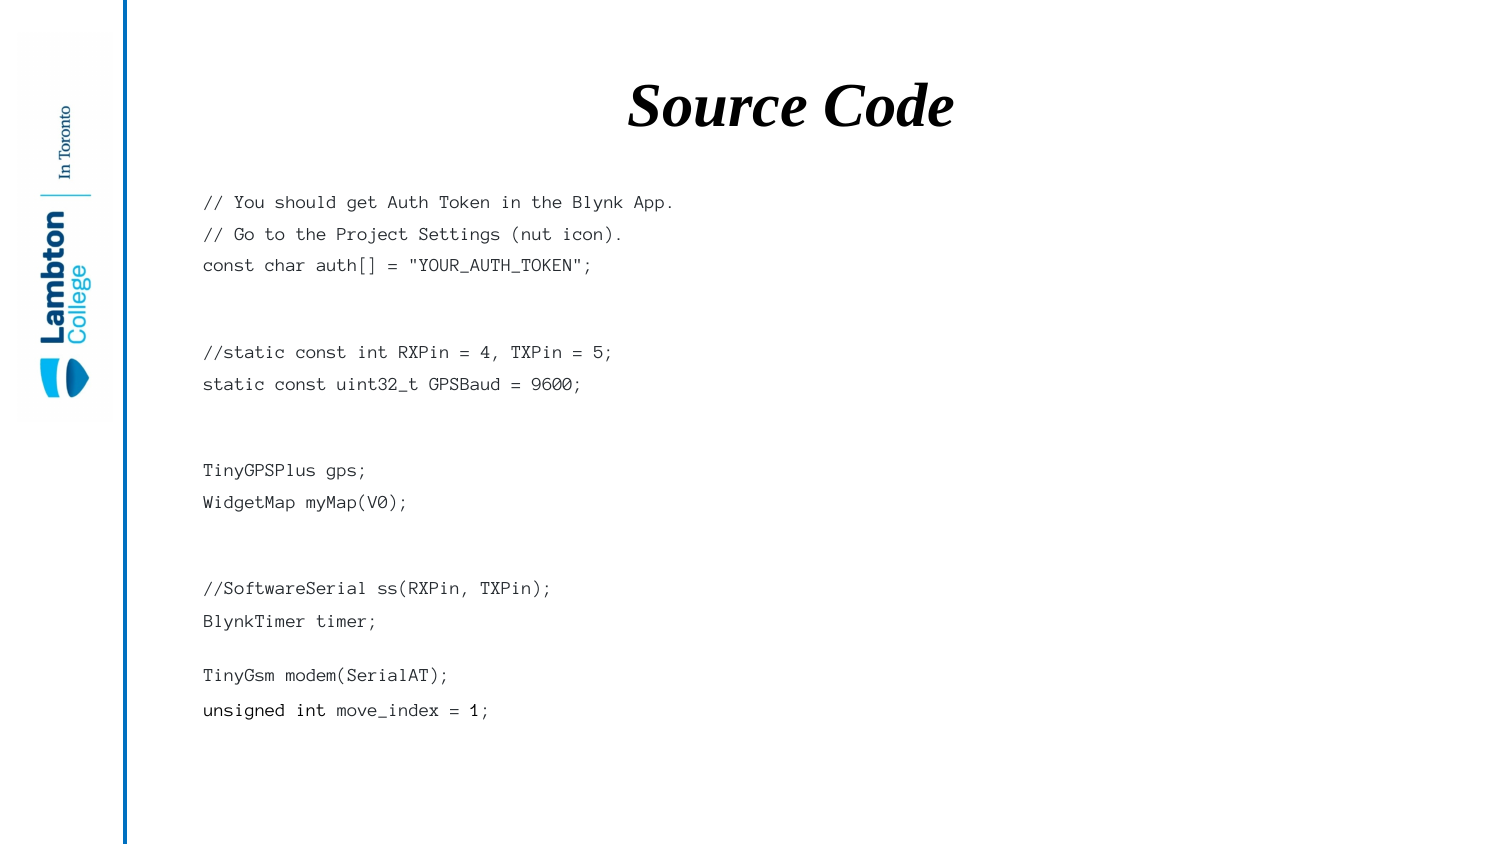

# Source Code
// You should get Auth Token in the Blynk App.
// Go to the Project Settings (nut icon).
const char auth[] = "YOUR_AUTH_TOKEN";

//static const int RXPin = 4, TXPin = 5;
static const uint32_t GPSBaud = 9600;

TinyGPSPlus gps;
WidgetMap myMap(V0);

//SoftwareSerial ss(RXPin, TXPin);
BlynkTimer timer;

TinyGsm modem(SerialAT);
unsigned int move_index = 1;